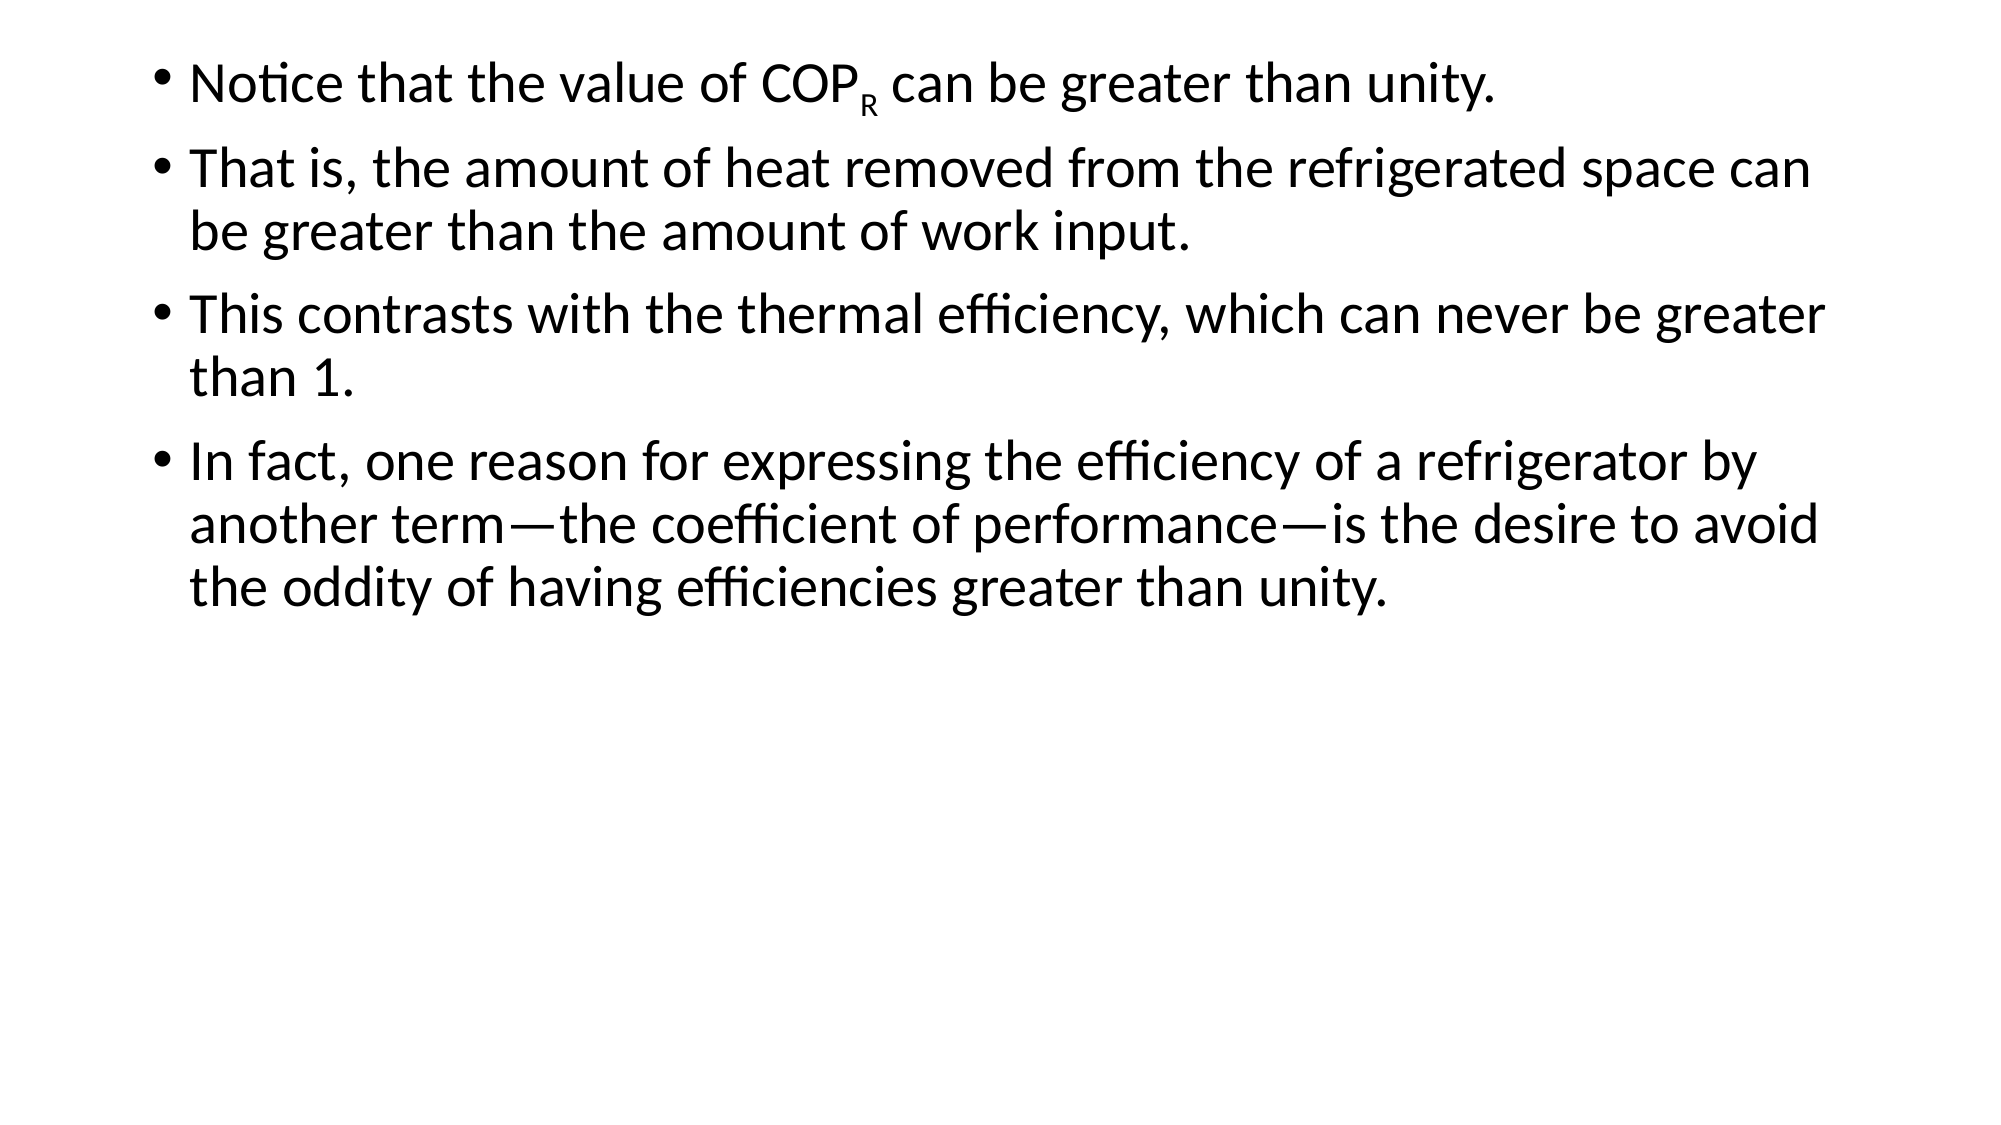

Notice that the value of COPR can be greater than unity.
That is, the amount of heat removed from the refrigerated space can be greater than the amount of work input.
This contrasts with the thermal efficiency, which can never be greater than 1.
In fact, one reason for expressing the efficiency of a refrigerator by another term—the coefficient of performance—is the desire to avoid the oddity of having efficiencies greater than unity.